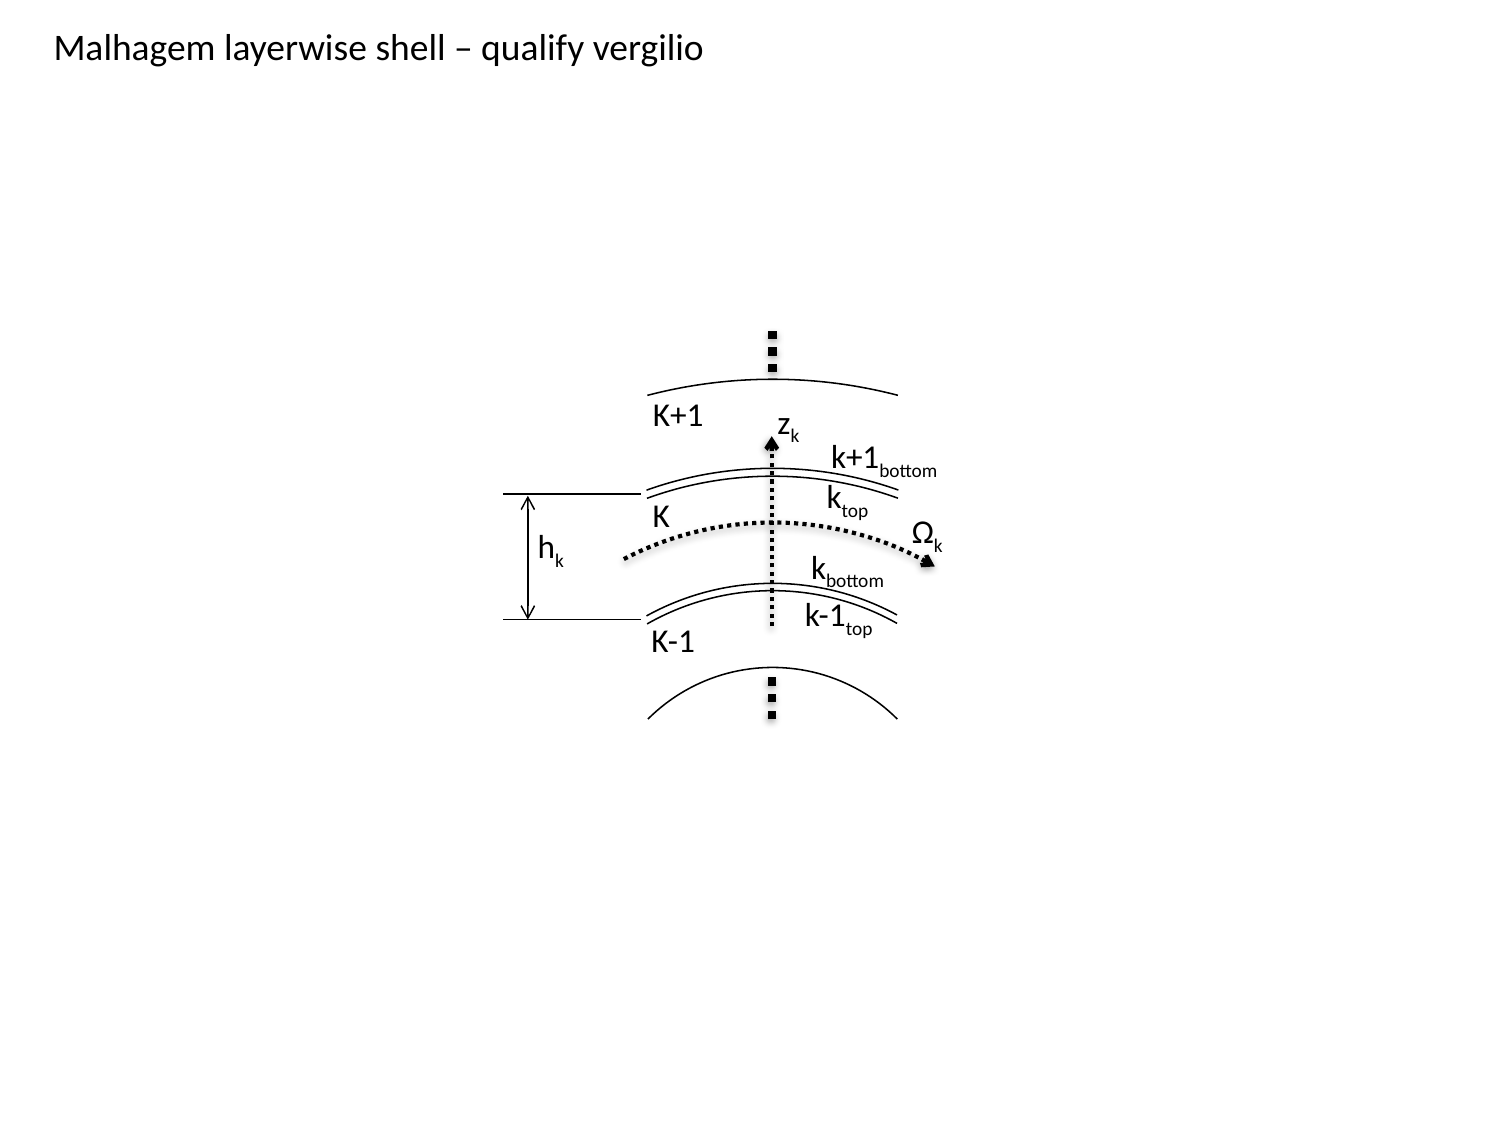

Malhagem layerwise shell – qualify vergilio

K+1
zk
k+1bottom
ktop

K
Ωk
hk

kbottom

k-1top

K-1